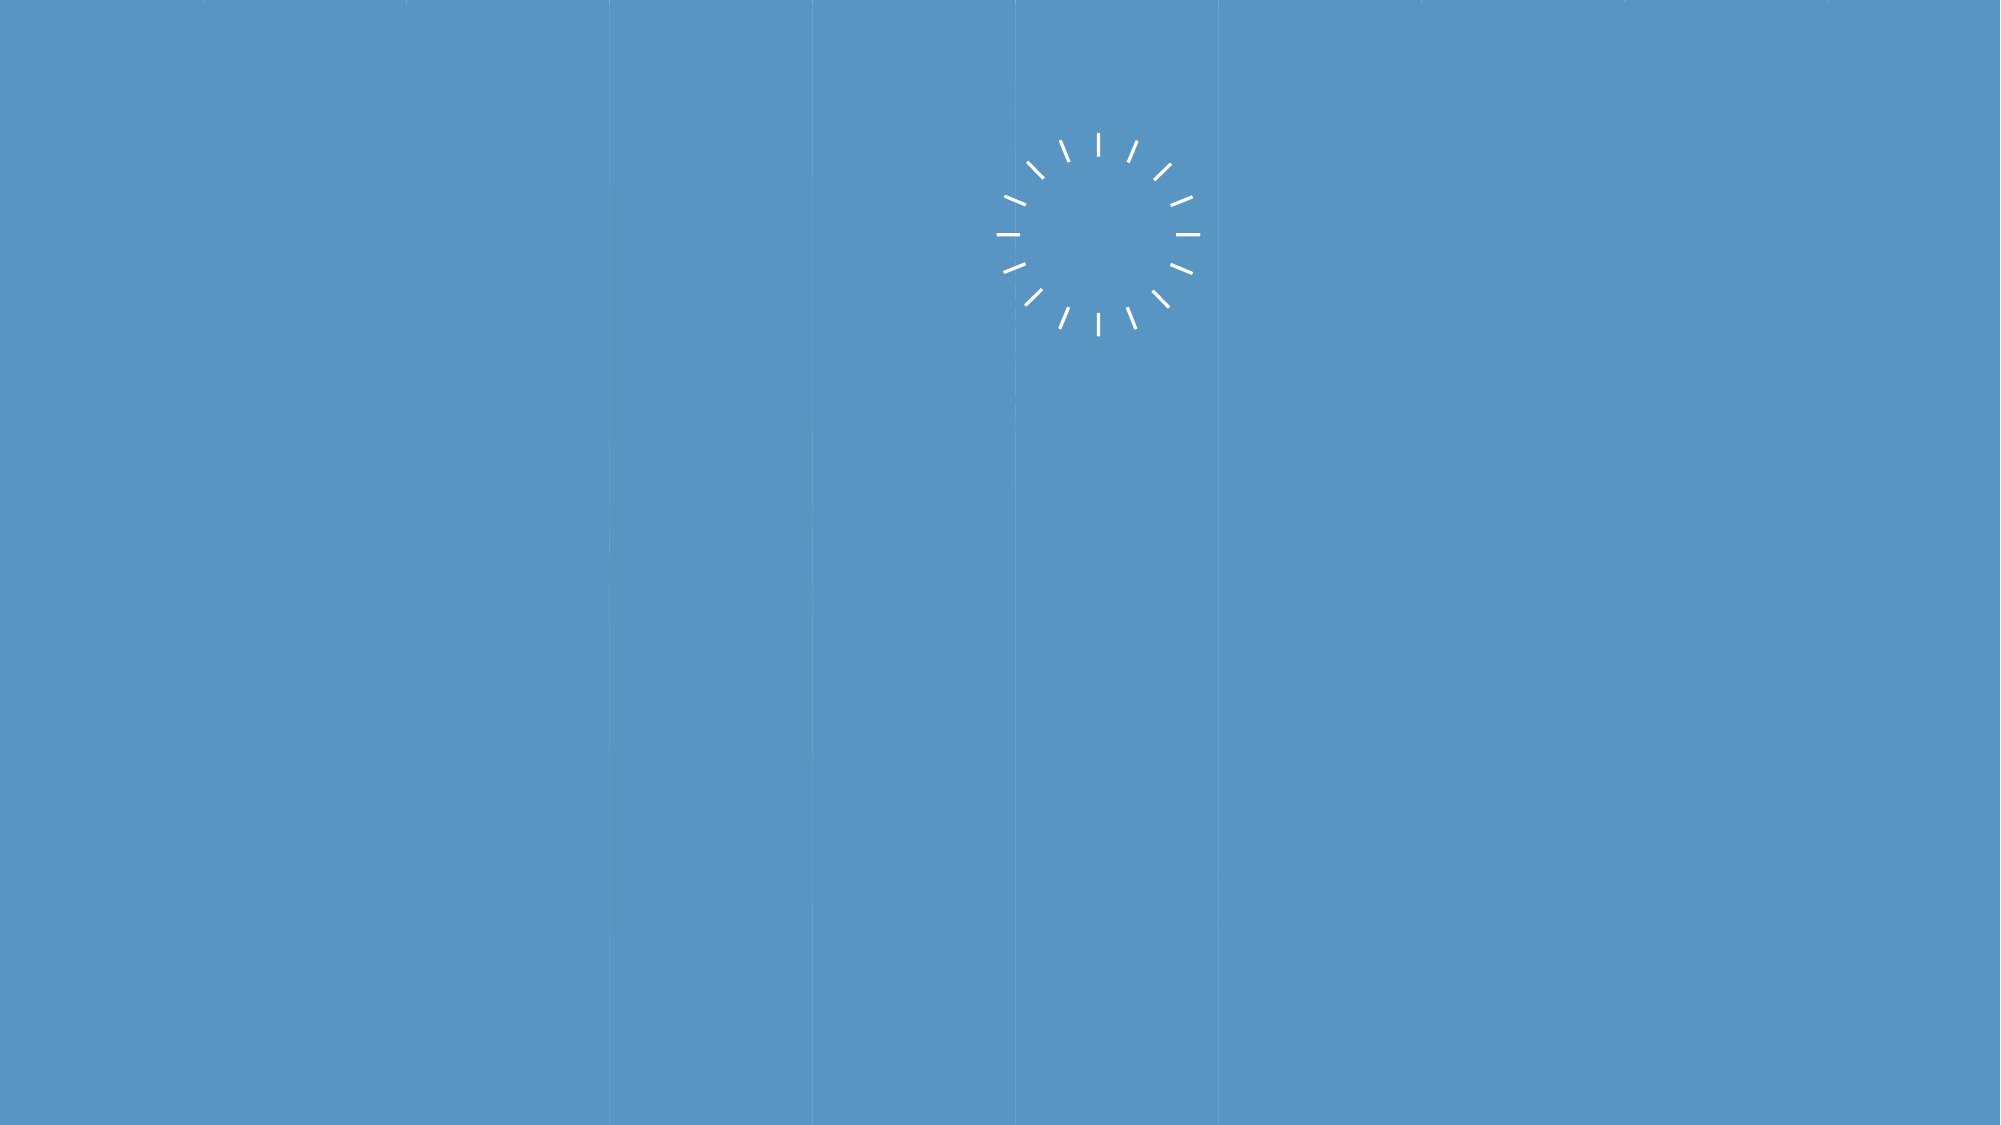

Timer

?

?
HAS IT GOTTEN
TO THE POINT WHERE
YOU FEEL LIKE IT’S
Controling
?
Life
YOUR